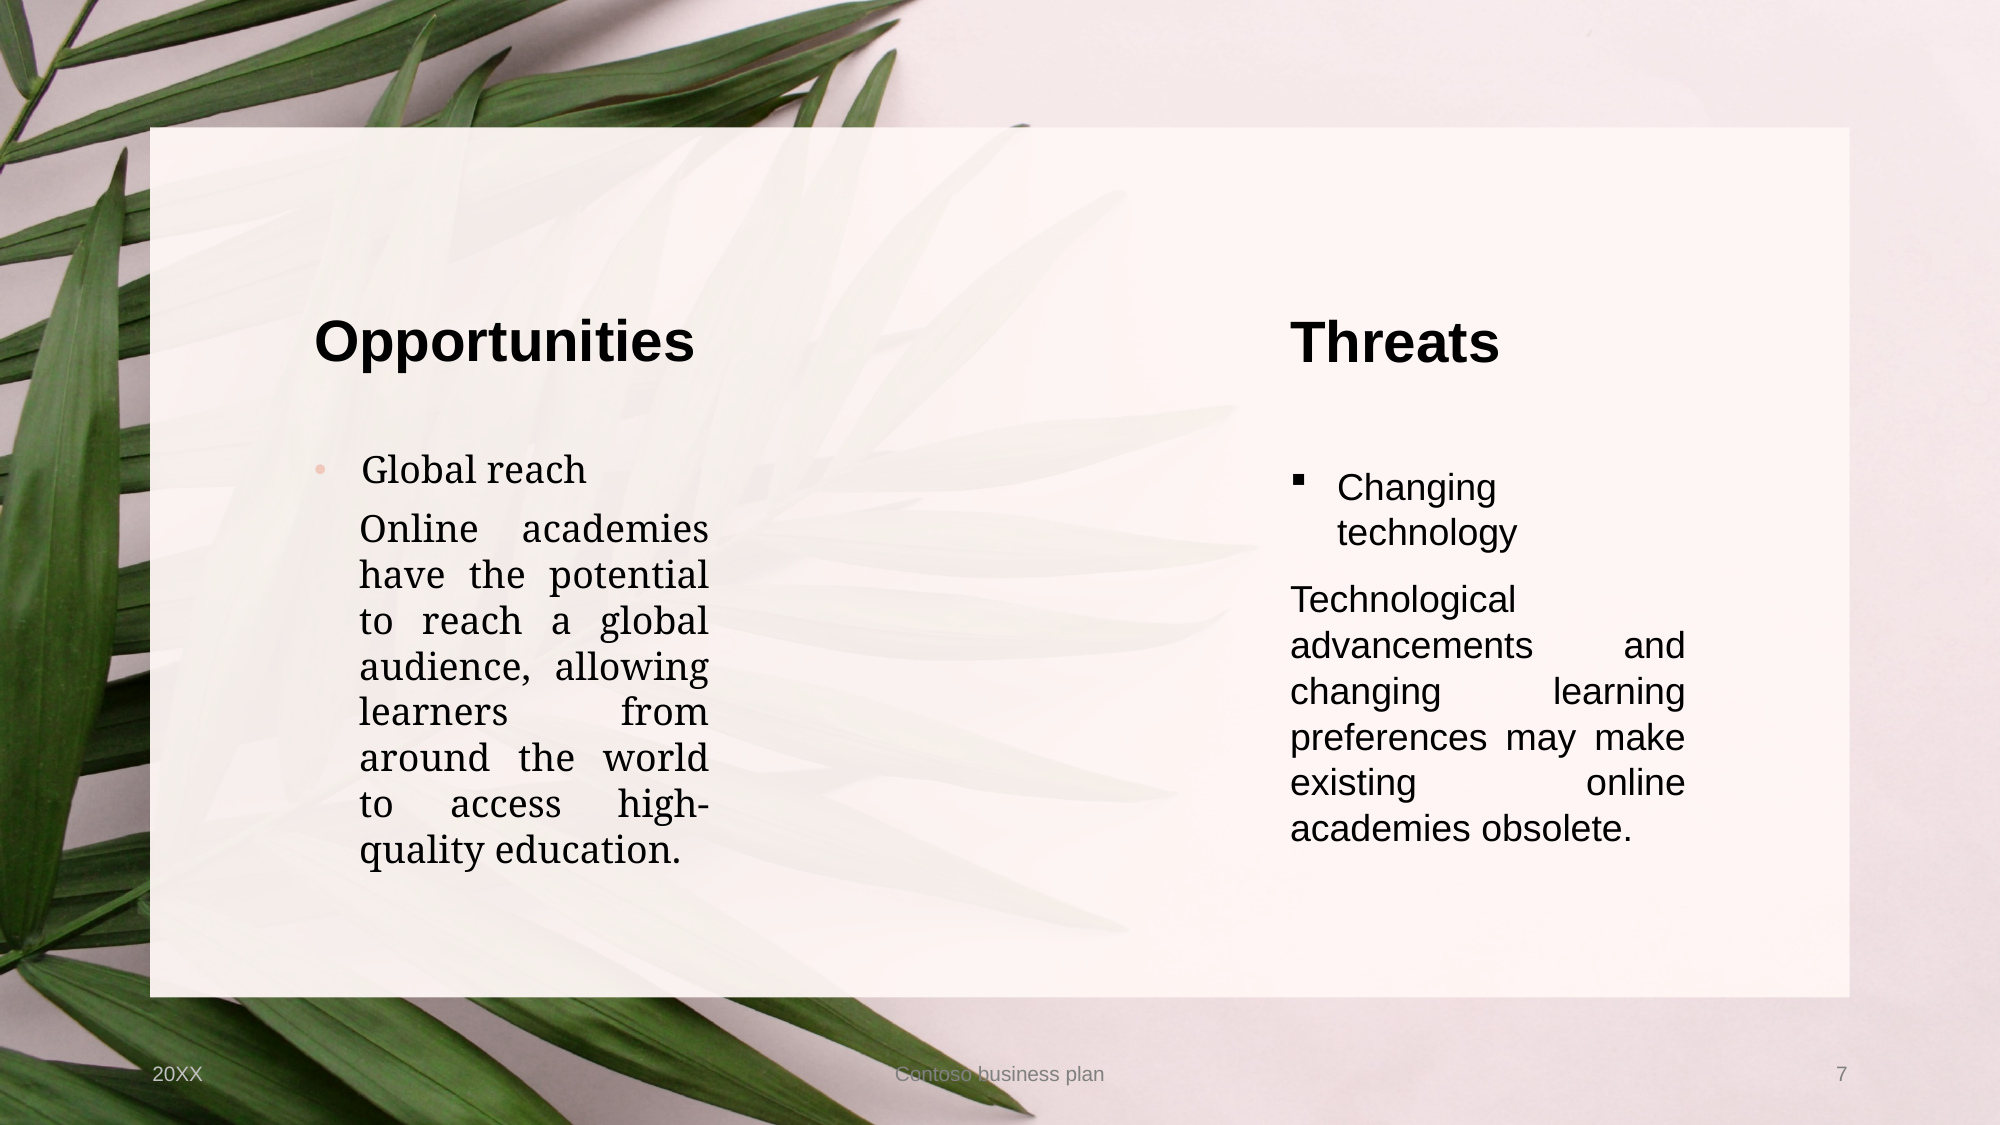

Opportunities

Global reach
	Online academies have the potential to reach a global audience, allowing learners from around the world to access high-quality education.
Threats

Changing technology
Technological advancements and changing learning preferences may make existing online academies obsolete.
20XX
Contoso business plan
7